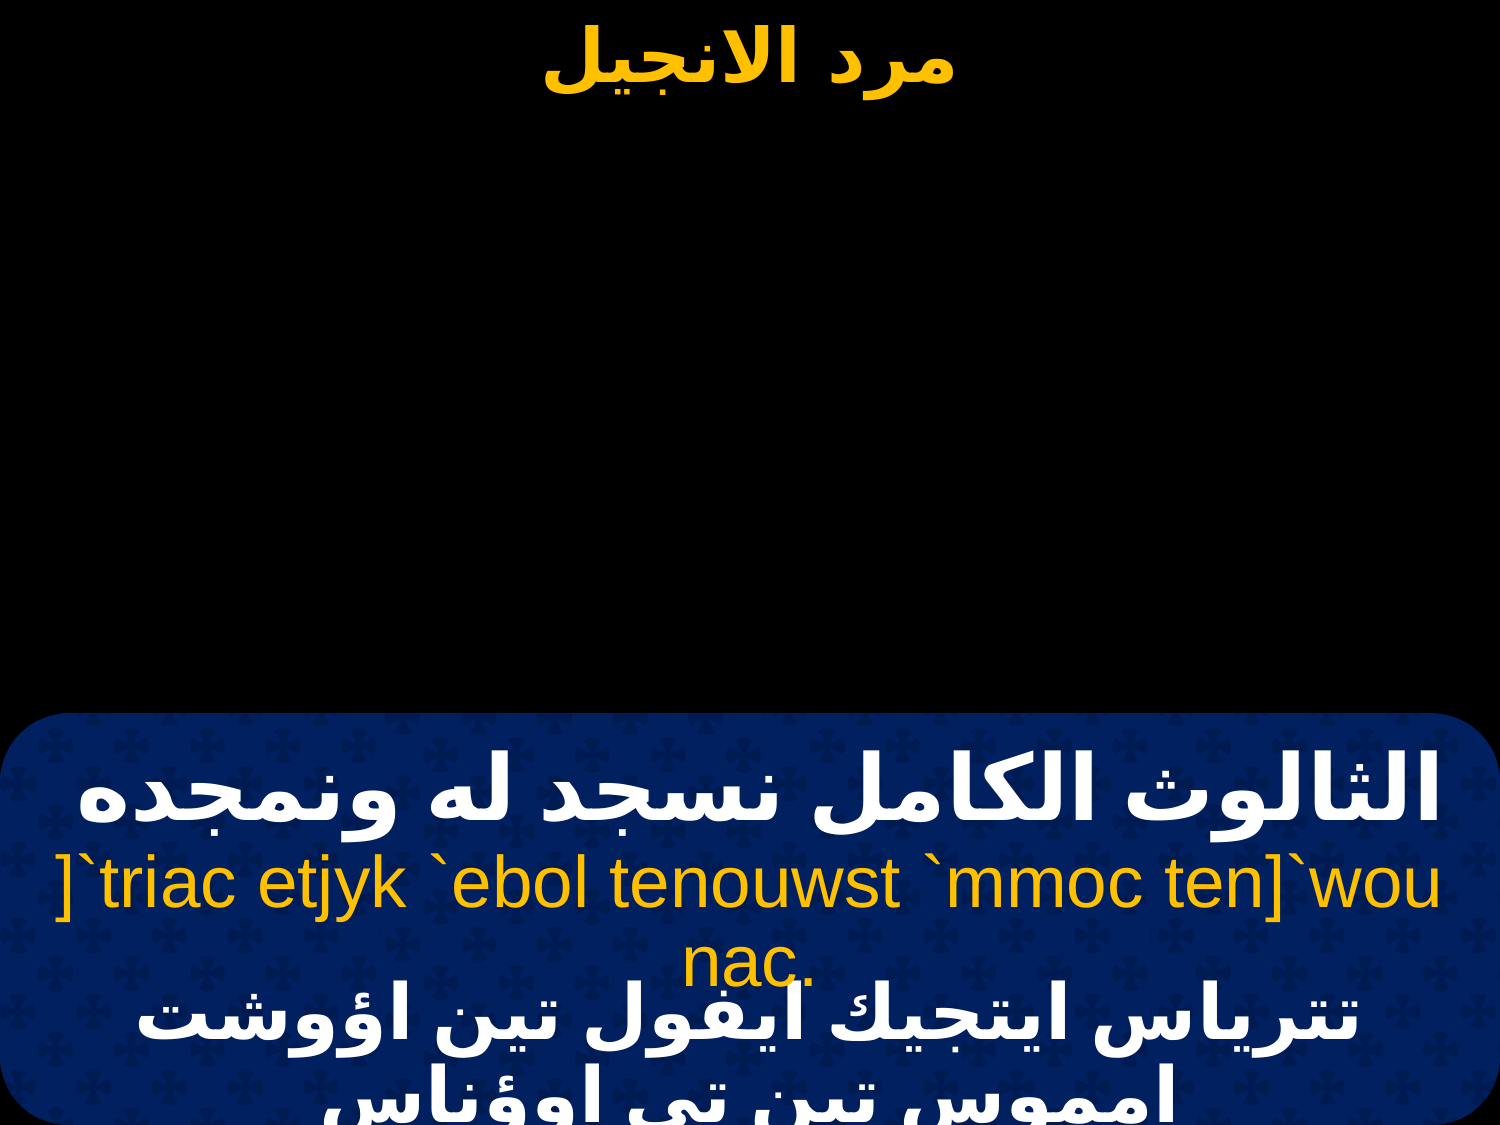

الثالوث الكامل نسجد له ونمجده
]`triac etjyk `ebol tenouwst `mmoc ten]`wou nac.
تترياس ايتجيك ايفول تين اؤوشت امموس تين تي اوؤناس